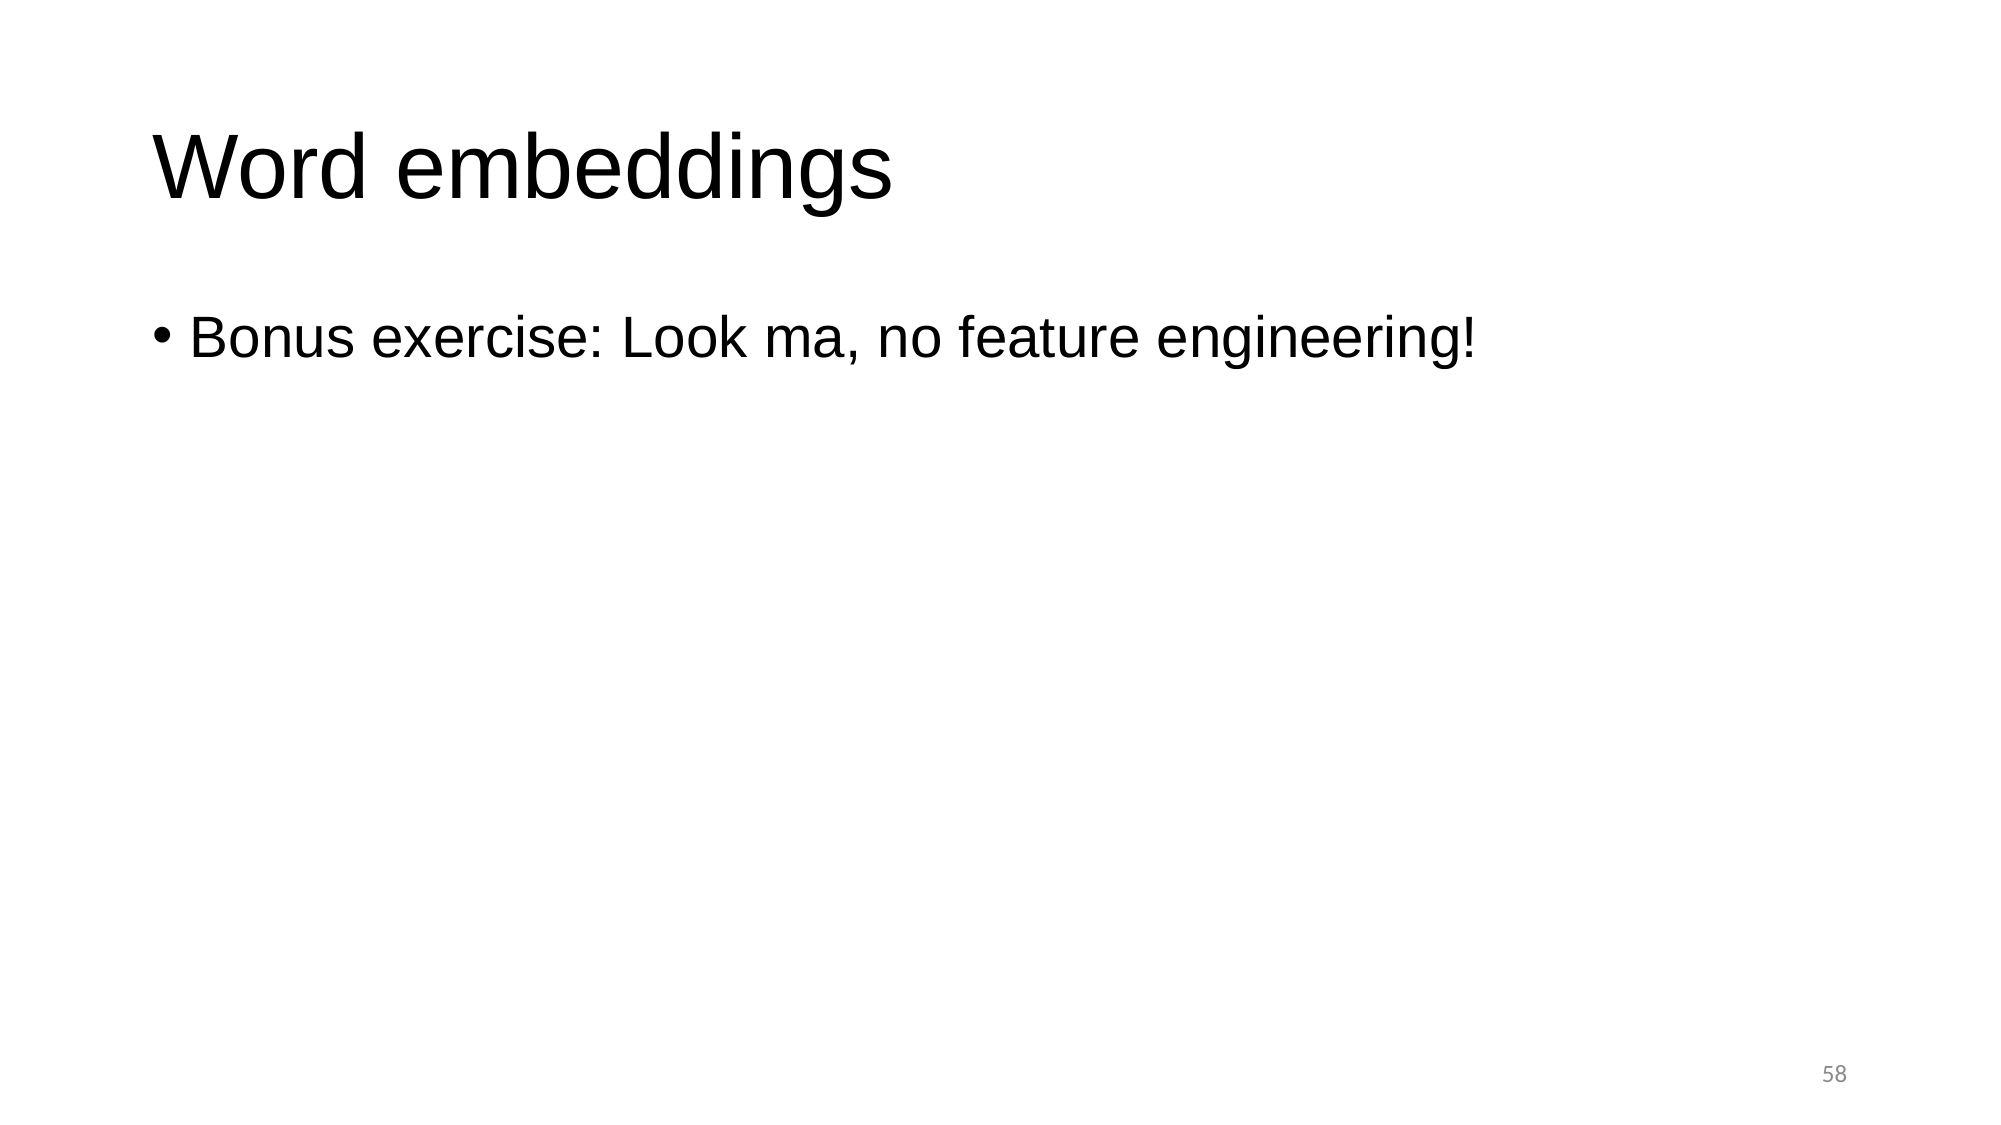

# Word embeddings
Bonus exercise: Look ma, no feature engineering!

58